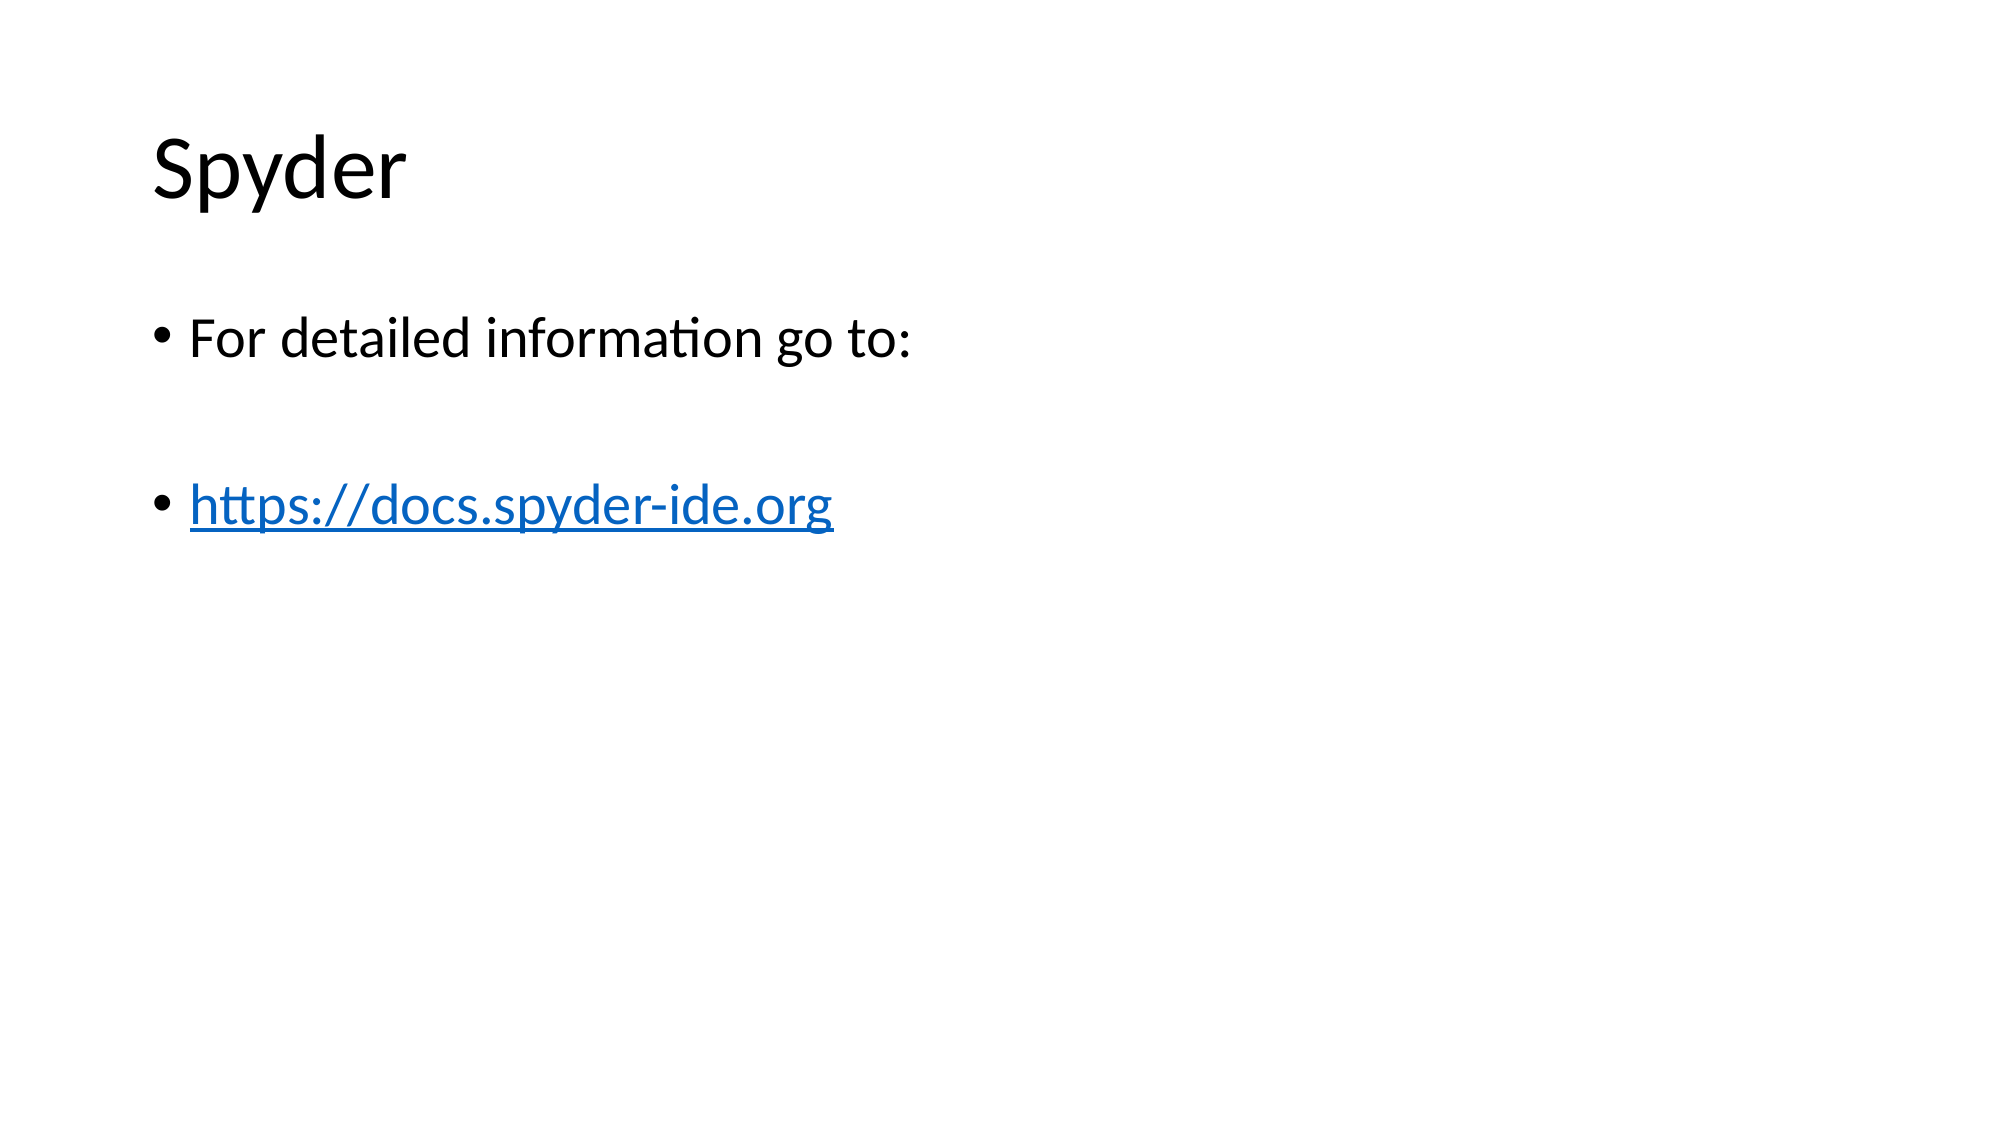

# Spyder
For detailed information go to:

https://docs.spyder-ide.org